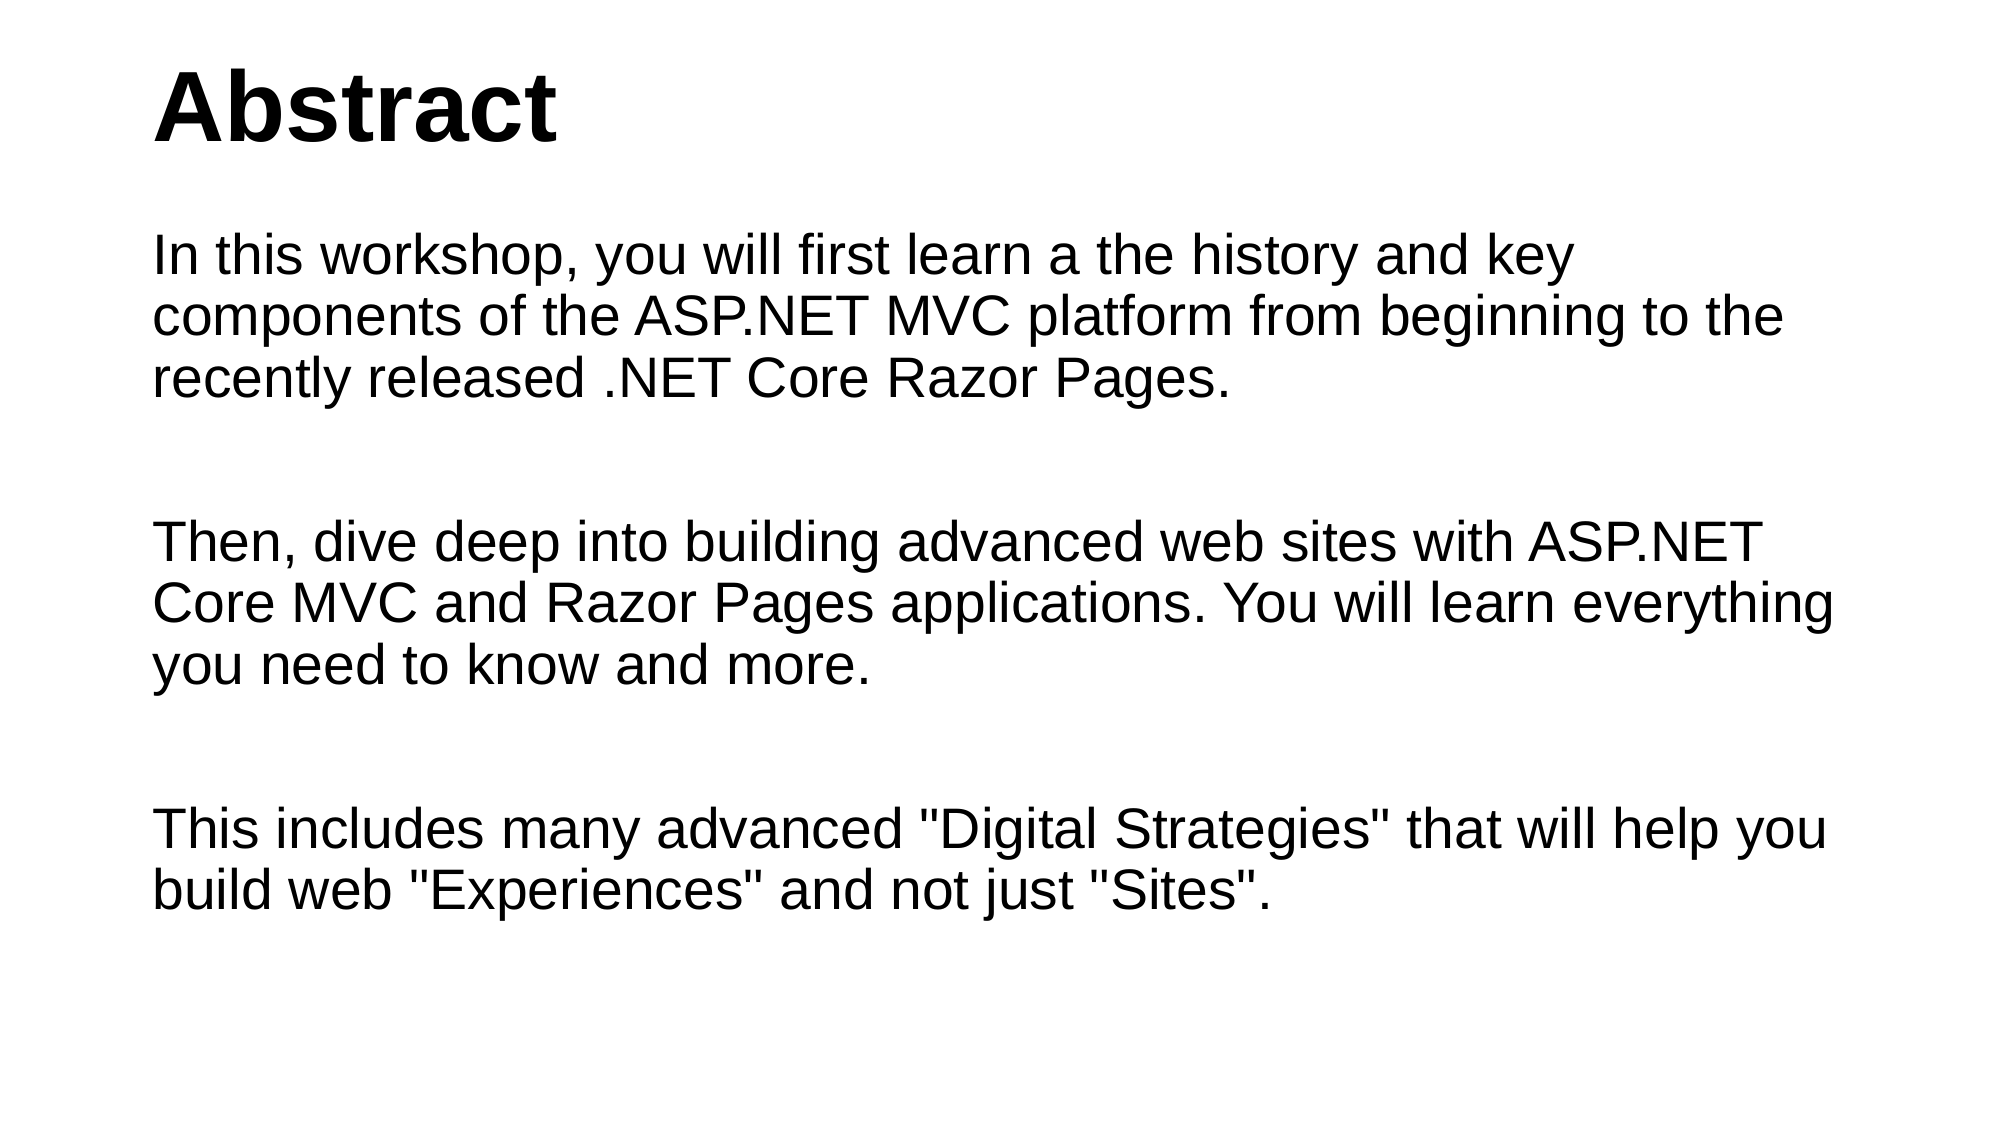

# Abstract
In this workshop, you will first learn a the history and key components of the ASP.NET MVC platform from beginning to the recently released .NET Core Razor Pages.

Then, dive deep into building advanced web sites with ASP.NET Core MVC and Razor Pages applications. You will learn everything you need to know and more.

This includes many advanced "Digital Strategies" that will help you build web "Experiences" and not just "Sites".